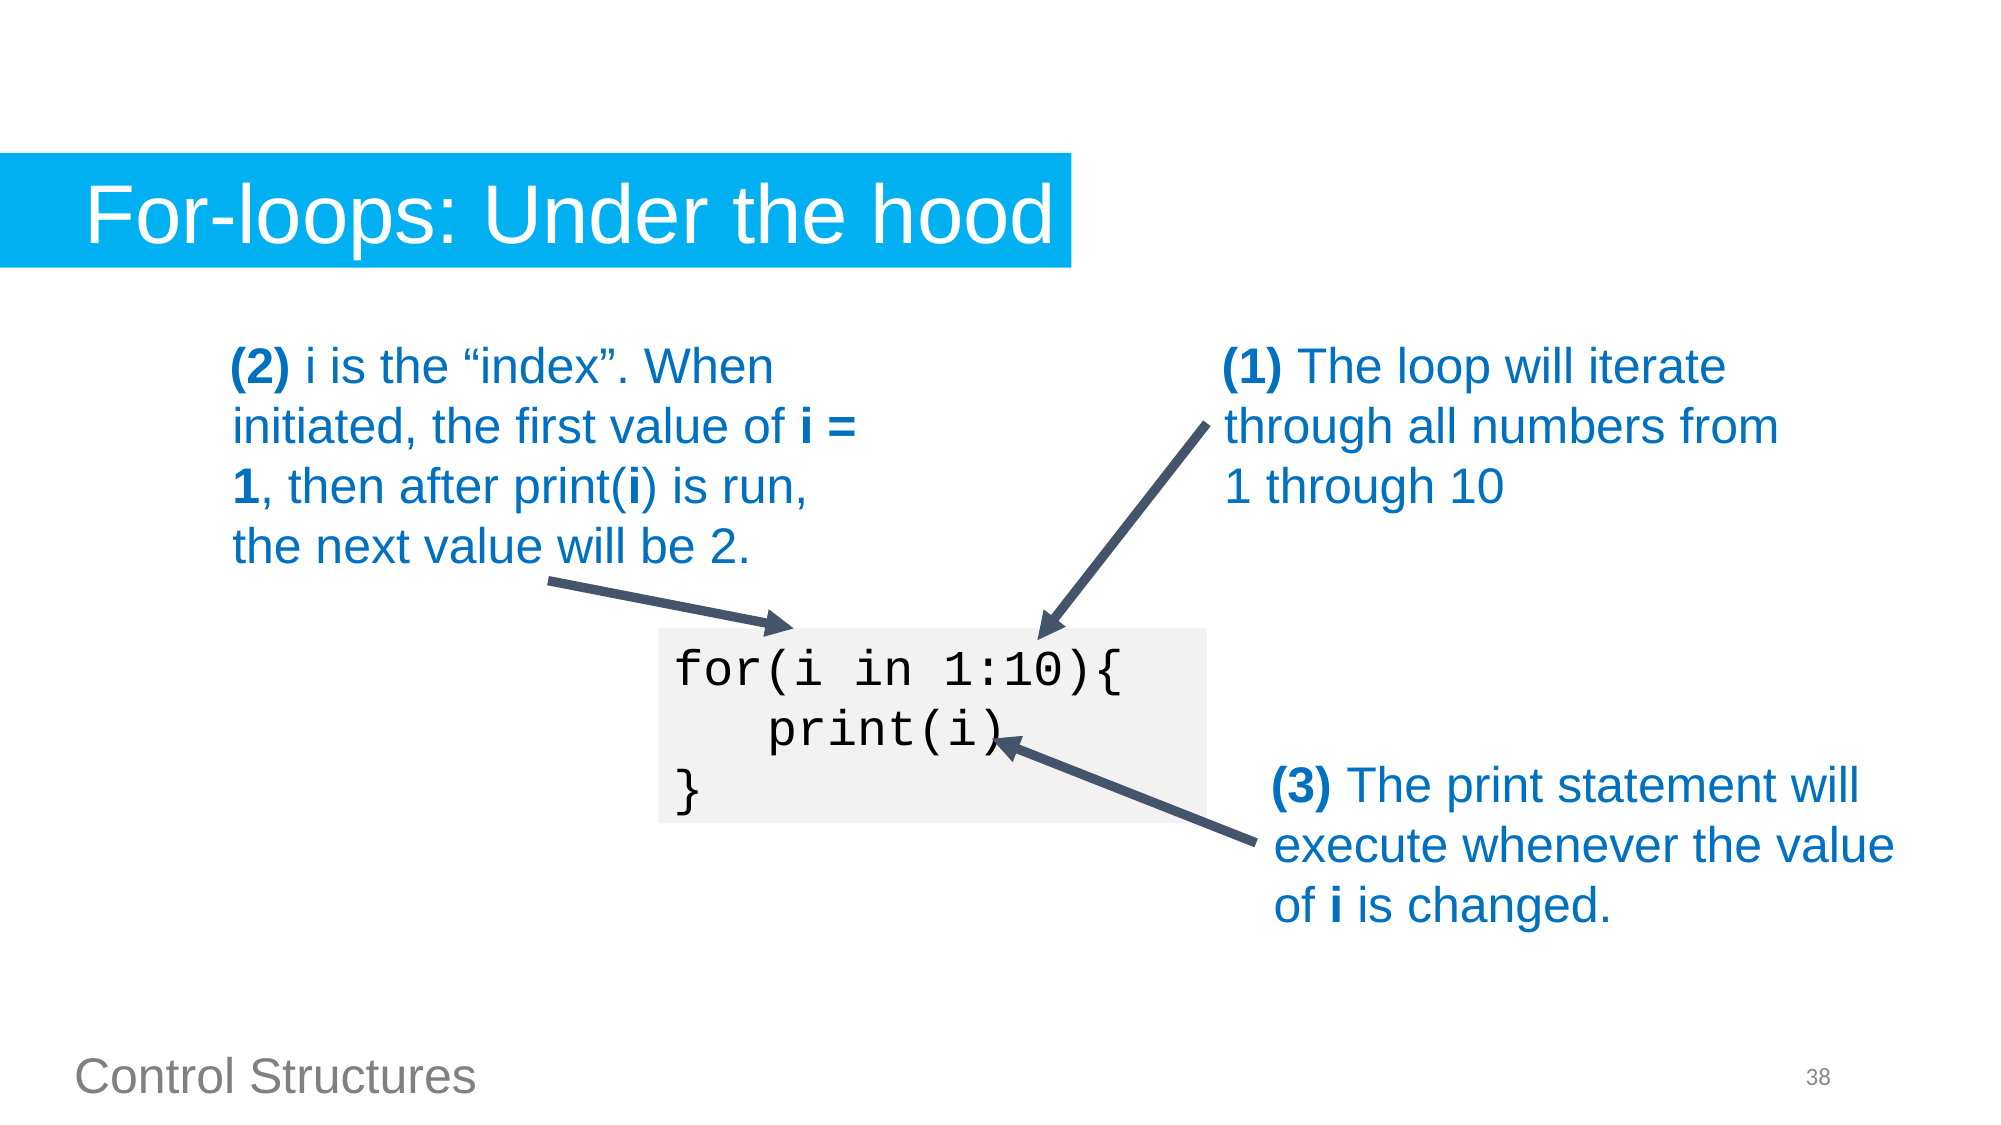

For-loops: Under the hood
(2) i is the “index”. When initiated, the first value of i = 1, then after print(i) is run, the next value will be 2.
(1) The loop will iterate through all numbers from 1 through 10
for(i in 1:10){
	print(i)
}
(3) The print statement will execute whenever the value of i is changed.
Control Structures
38